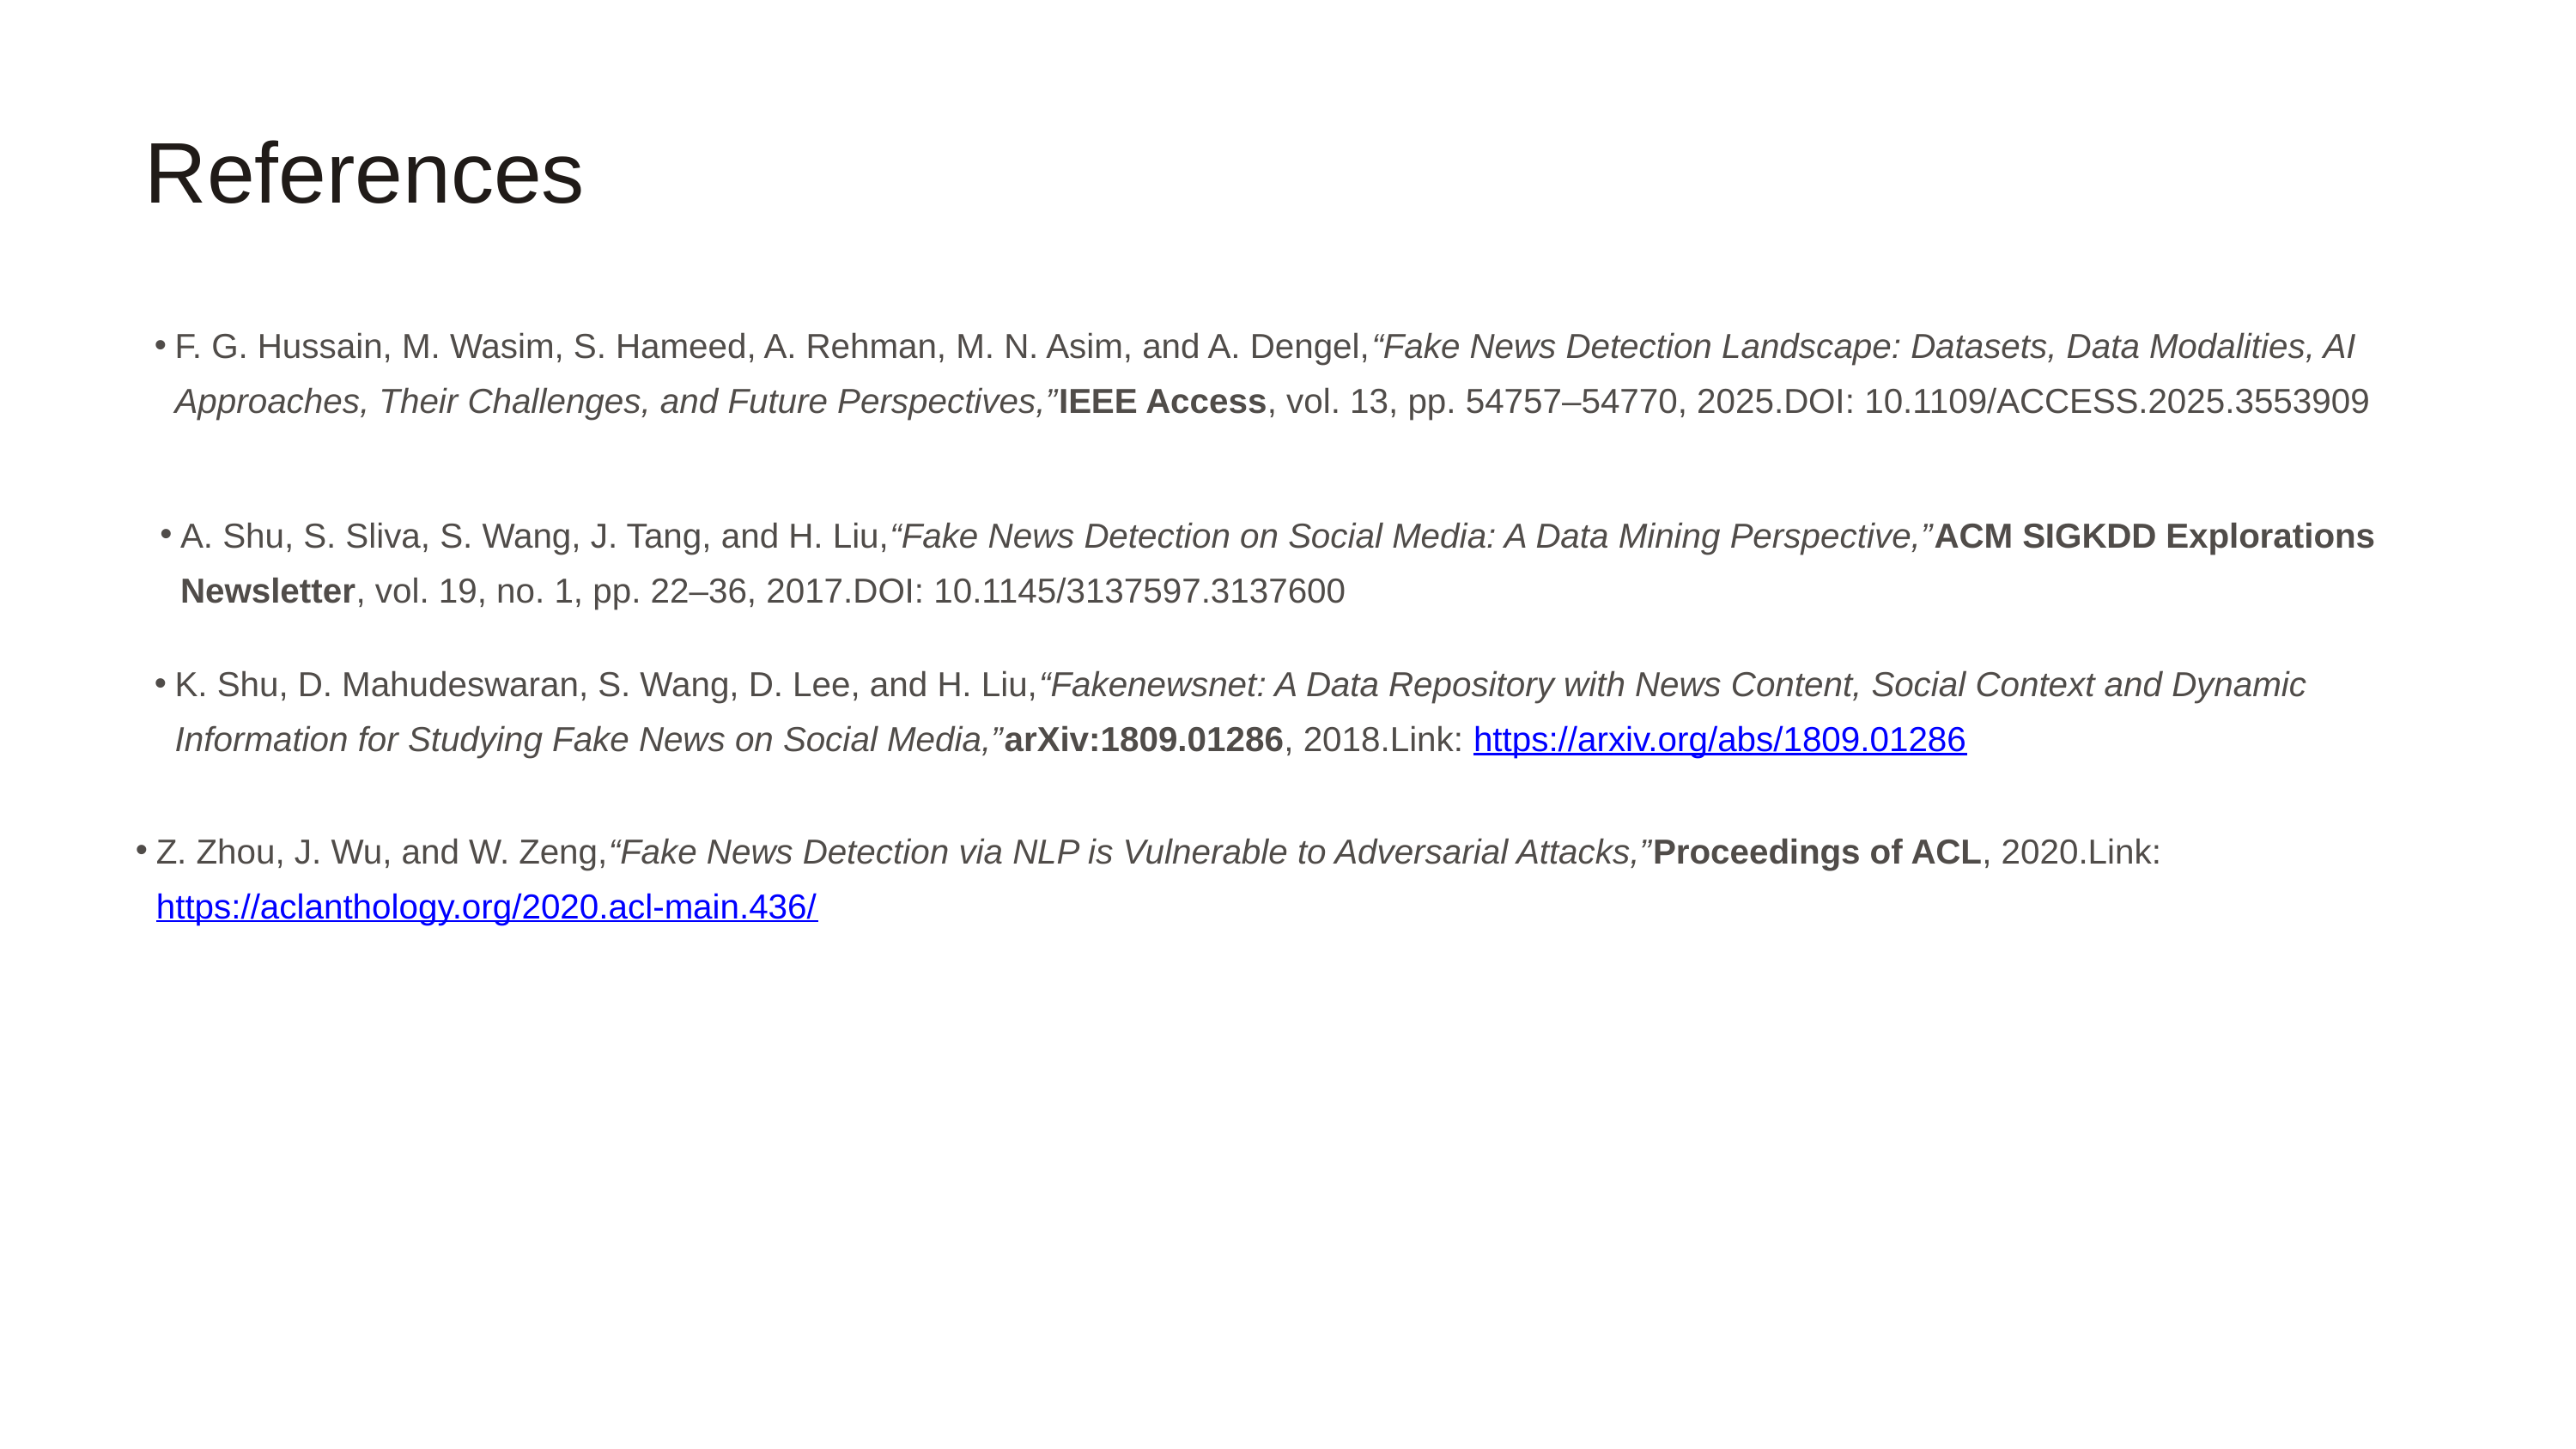

References
F. G. Hussain, M. Wasim, S. Hameed, A. Rehman, M. N. Asim, and A. Dengel,“Fake News Detection Landscape: Datasets, Data Modalities, AI Approaches, Their Challenges, and Future Perspectives,”IEEE Access, vol. 13, pp. 54757–54770, 2025.DOI: 10.1109/ACCESS.2025.3553909
A. Shu, S. Sliva, S. Wang, J. Tang, and H. Liu,“Fake News Detection on Social Media: A Data Mining Perspective,”ACM SIGKDD Explorations Newsletter, vol. 19, no. 1, pp. 22–36, 2017.DOI: 10.1145/3137597.3137600
K. Shu, D. Mahudeswaran, S. Wang, D. Lee, and H. Liu,“Fakenewsnet: A Data Repository with News Content, Social Context and Dynamic Information for Studying Fake News on Social Media,”arXiv:1809.01286, 2018.Link: https://arxiv.org/abs/1809.01286
Z. Zhou, J. Wu, and W. Zeng,“Fake News Detection via NLP is Vulnerable to Adversarial Attacks,”Proceedings of ACL, 2020.Link: https://aclanthology.org/2020.acl-main.436/